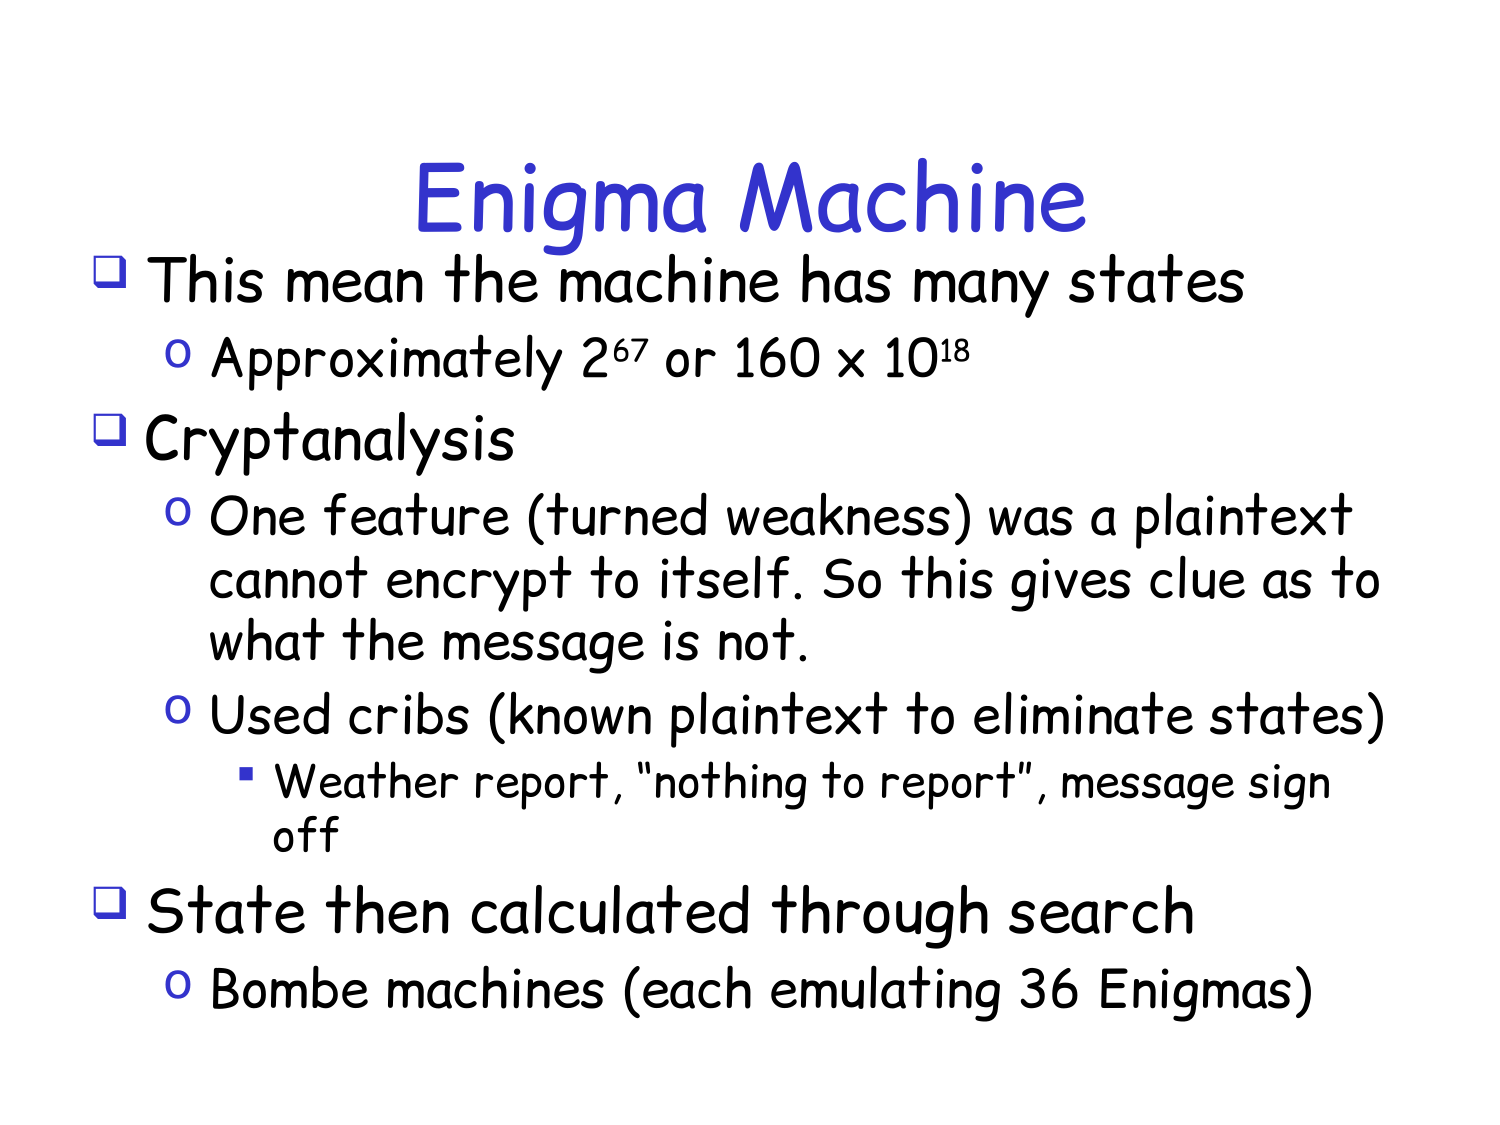

# Enigma Machine
This mean the machine has many states
Approximately 267 or 160 x 1018
Cryptanalysis
One feature (turned weakness) was a plaintext cannot encrypt to itself. So this gives clue as to what the message is not.
Used cribs (known plaintext to eliminate states)
Weather report, “nothing to report”, message sign off
State then calculated through search
Bombe machines (each emulating 36 Enigmas)